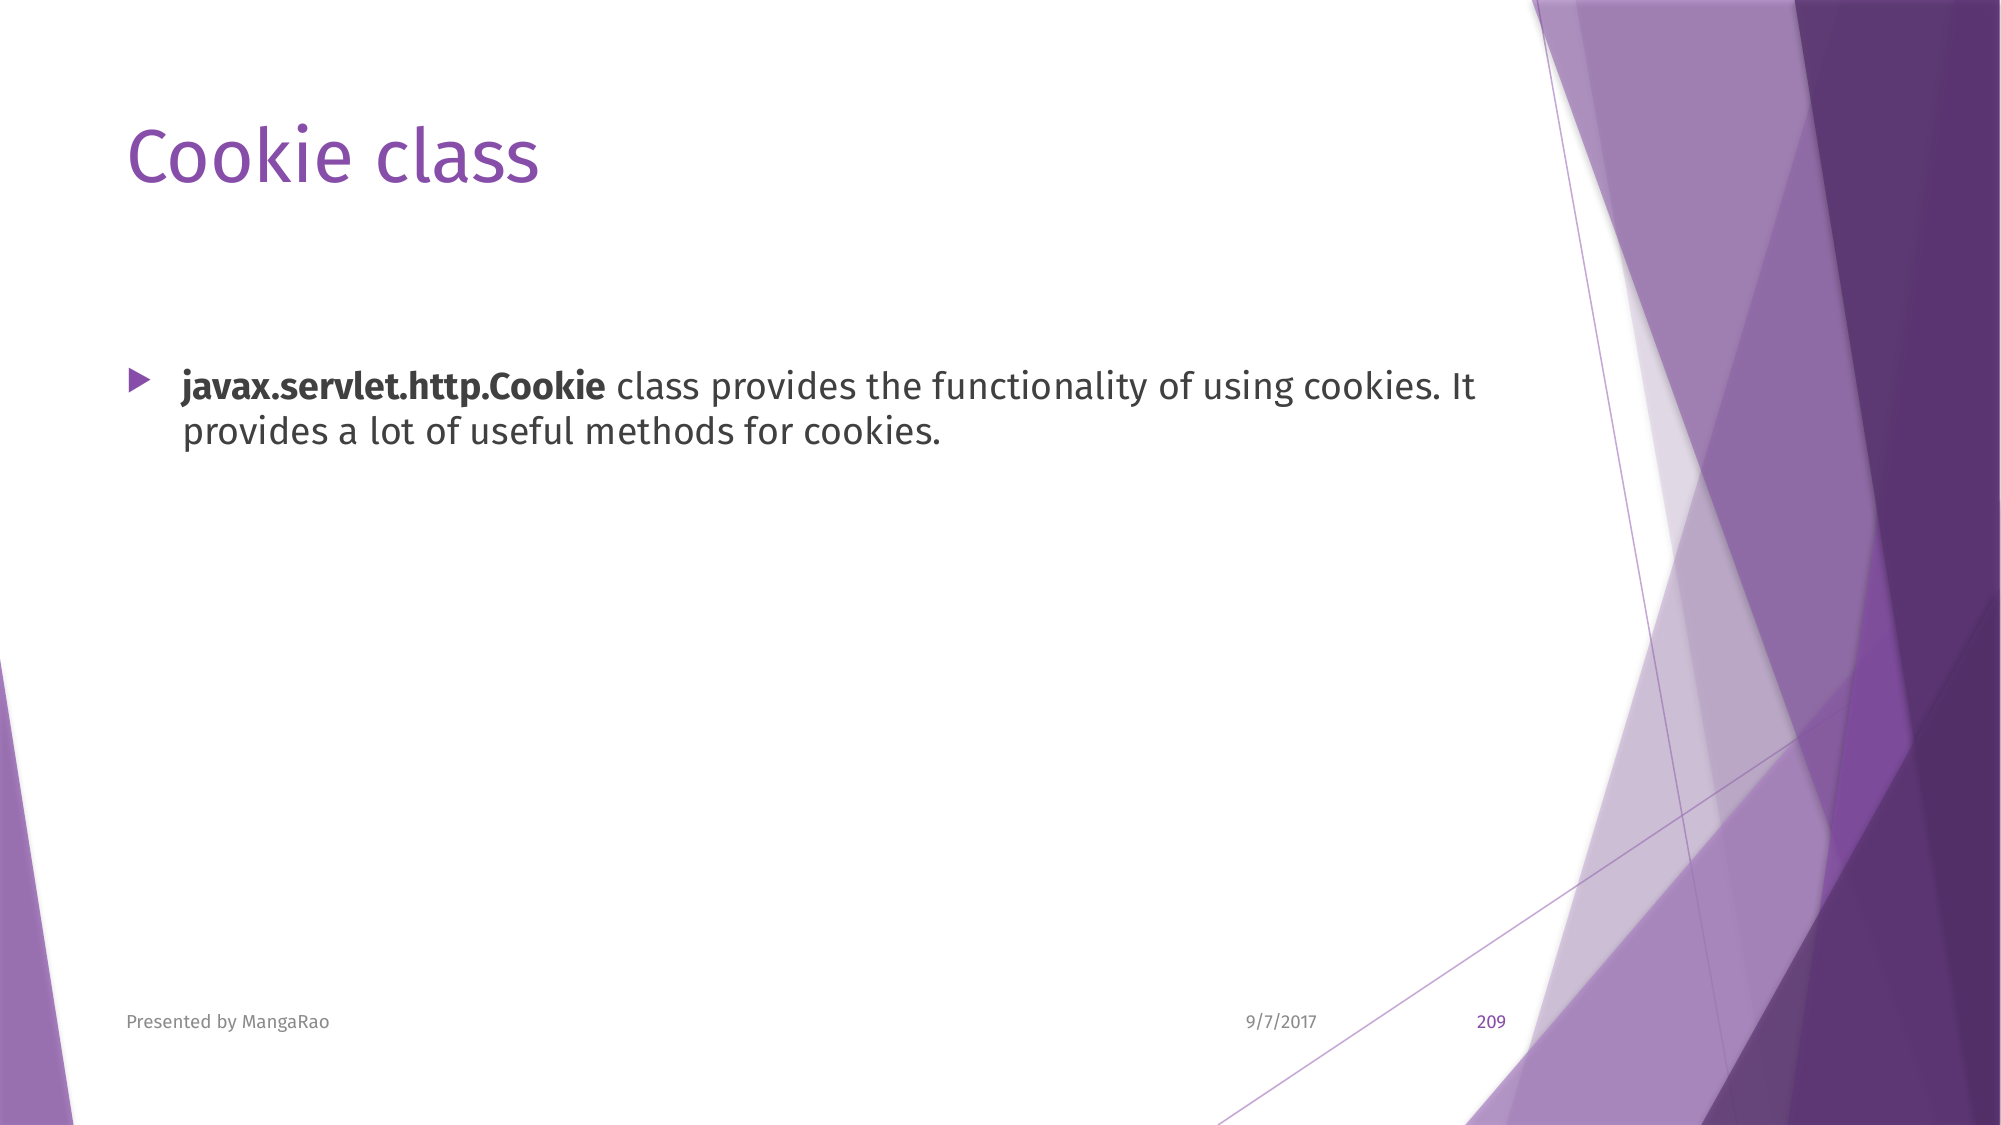

# Cookie class
javax.servlet.http.Cookie class provides the functionality of using cookies. It provides a lot of useful methods for cookies.
Presented by MangaRao
9/7/2017
209